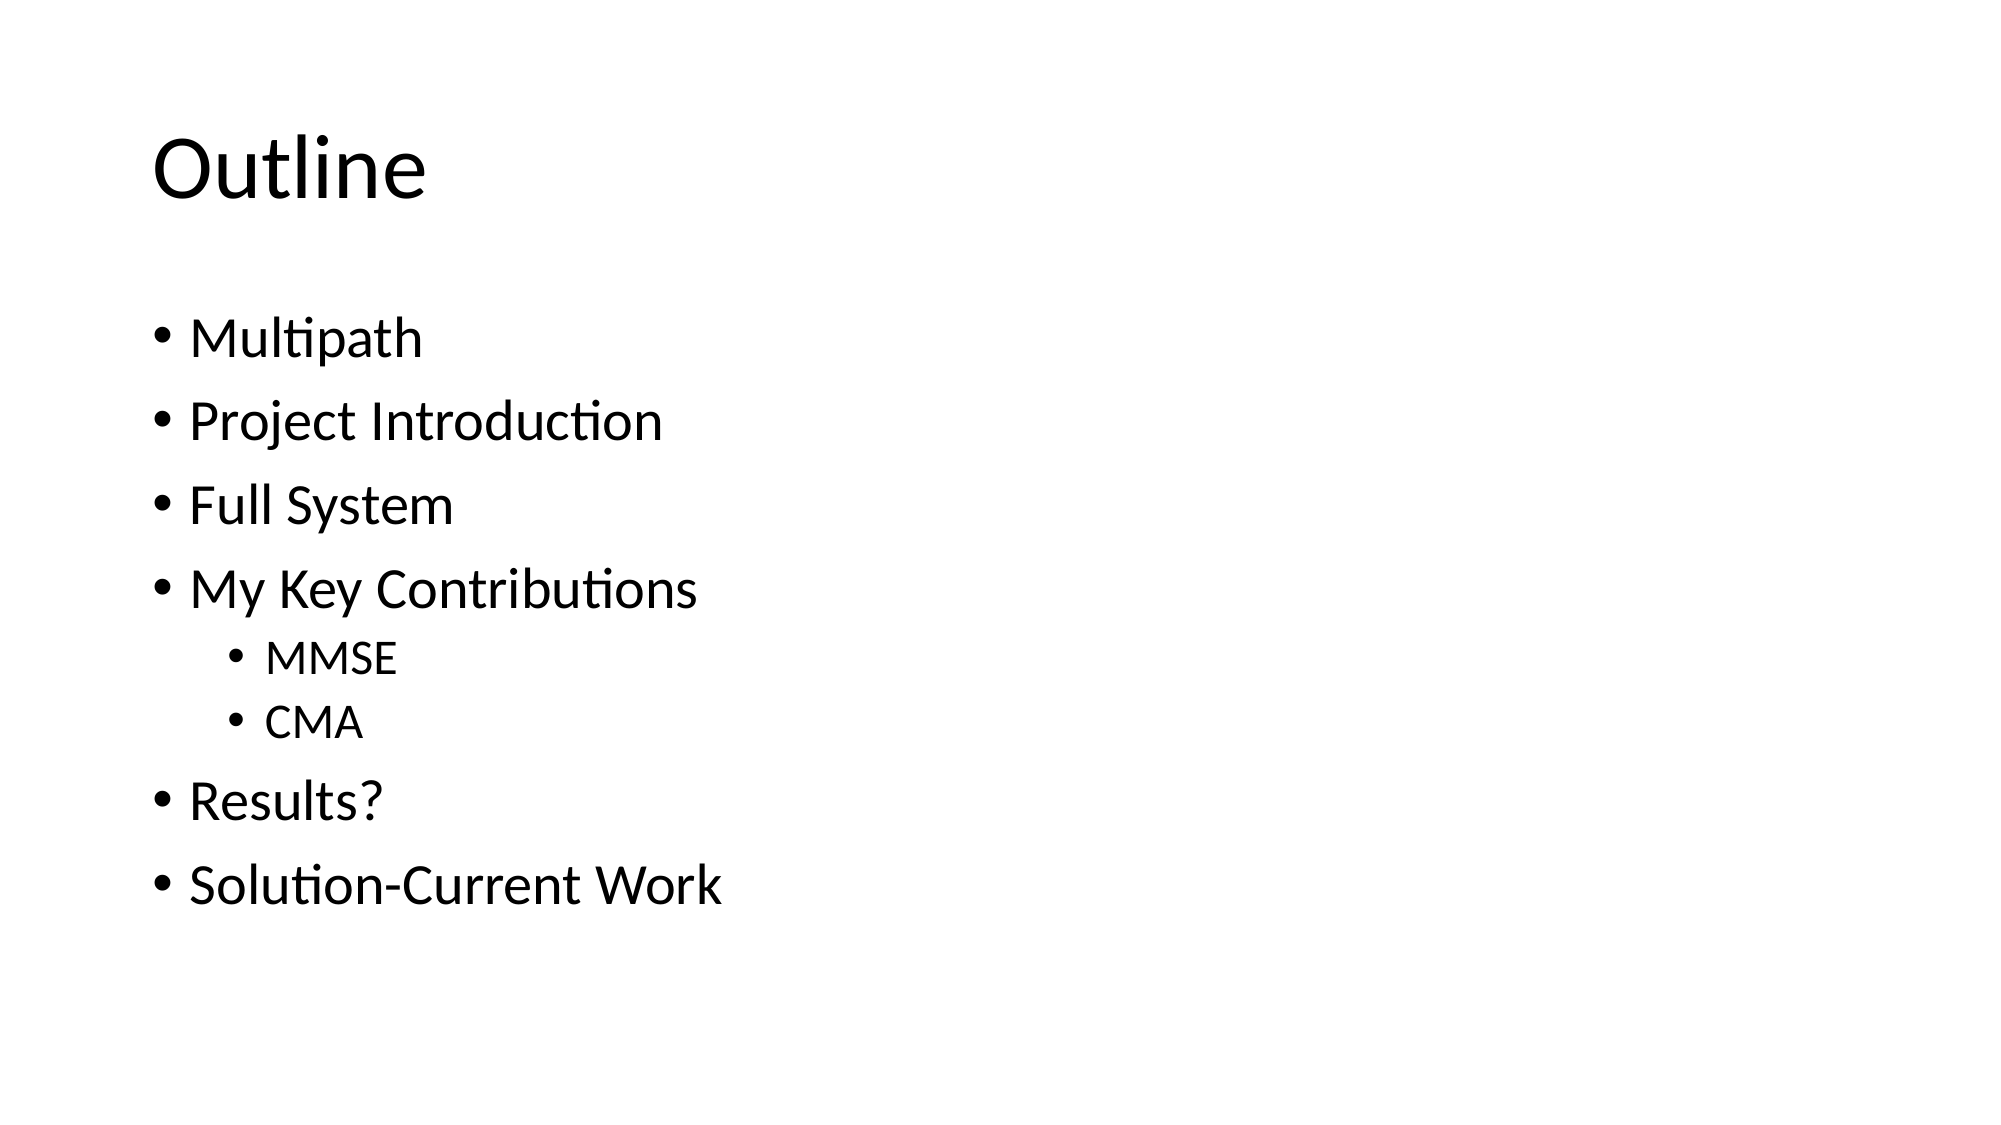

# Outline
Multipath
Project Introduction
Full System
My Key Contributions
MMSE
CMA
Results?
Solution-Current Work